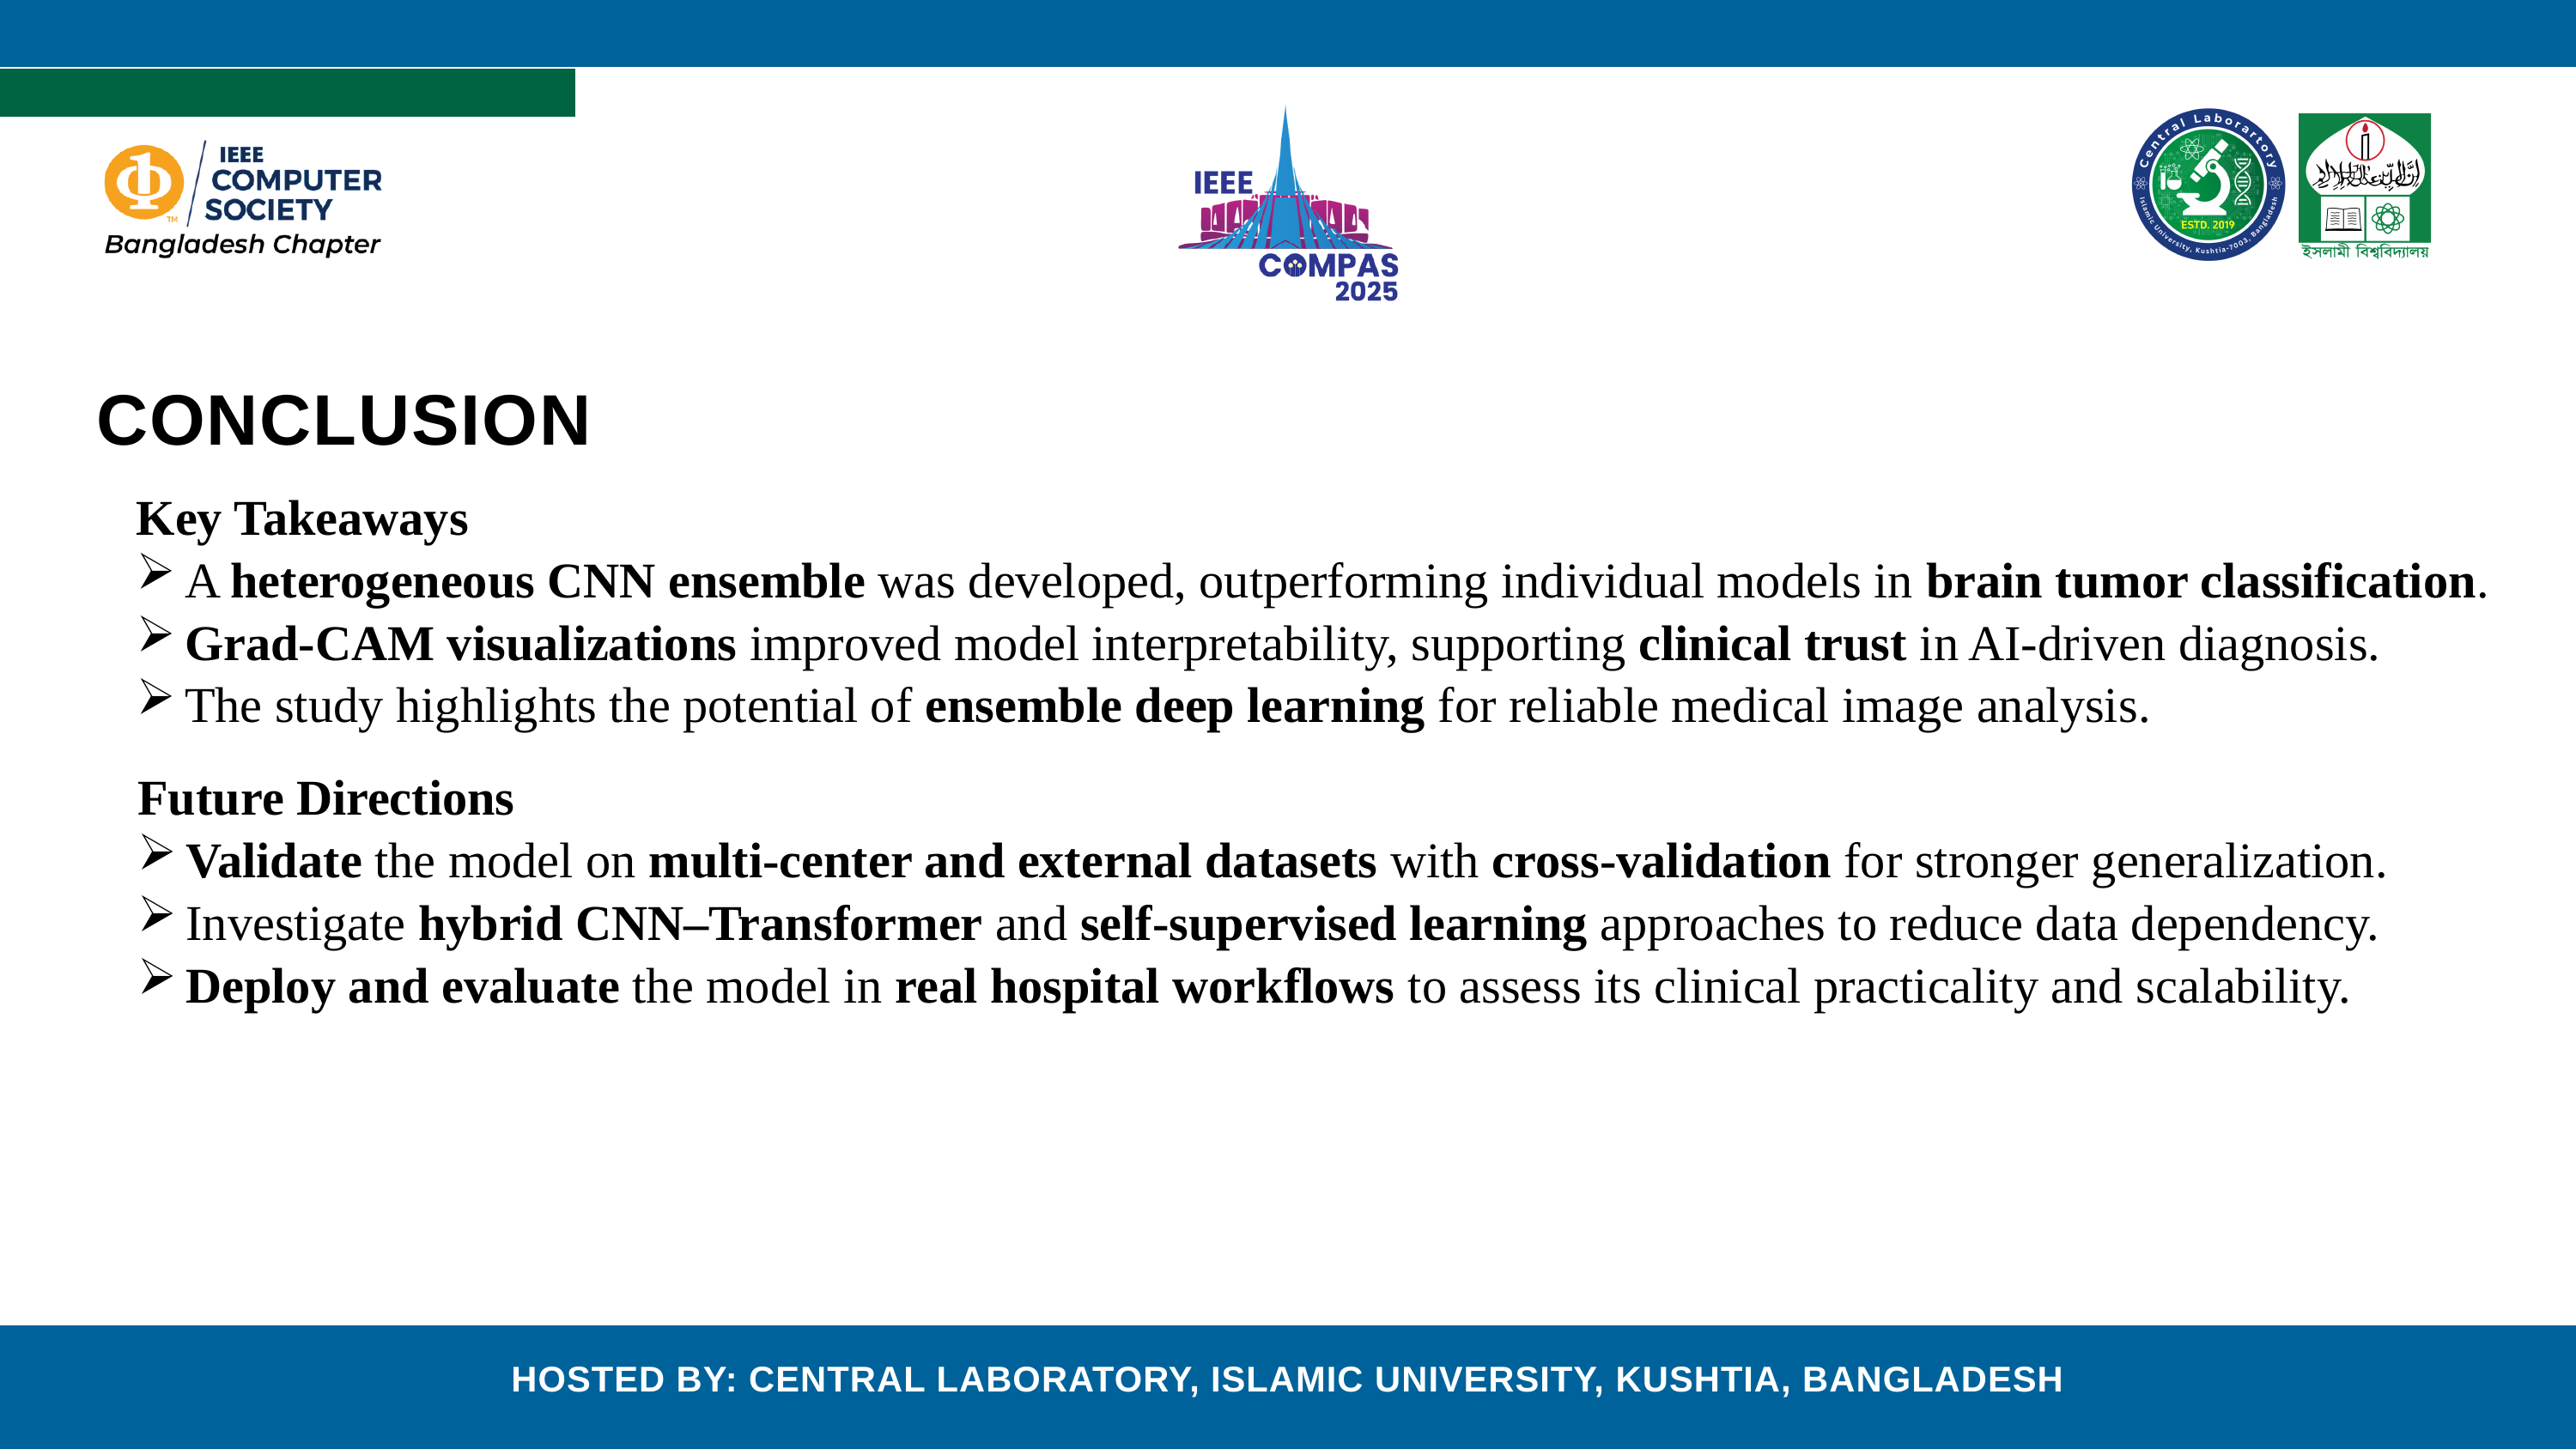

CONCLUSION
Key Takeaways
A heterogeneous CNN ensemble was developed, outperforming individual models in brain tumor classification.
Grad-CAM visualizations improved model interpretability, supporting clinical trust in AI-driven diagnosis.
The study highlights the potential of ensemble deep learning for reliable medical image analysis.

Future Directions
Validate the model on multi-center and external datasets with cross-validation for stronger generalization.
Investigate hybrid CNN–Transformer and self-supervised learning approaches to reduce data dependency.
Deploy and evaluate the model in real hospital workflows to assess its clinical practicality and scalability.

HOSTED BY: CENTRAL LABORATORY, ISLAMIC UNIVERSITY, KUSHTIA, BANGLADESH